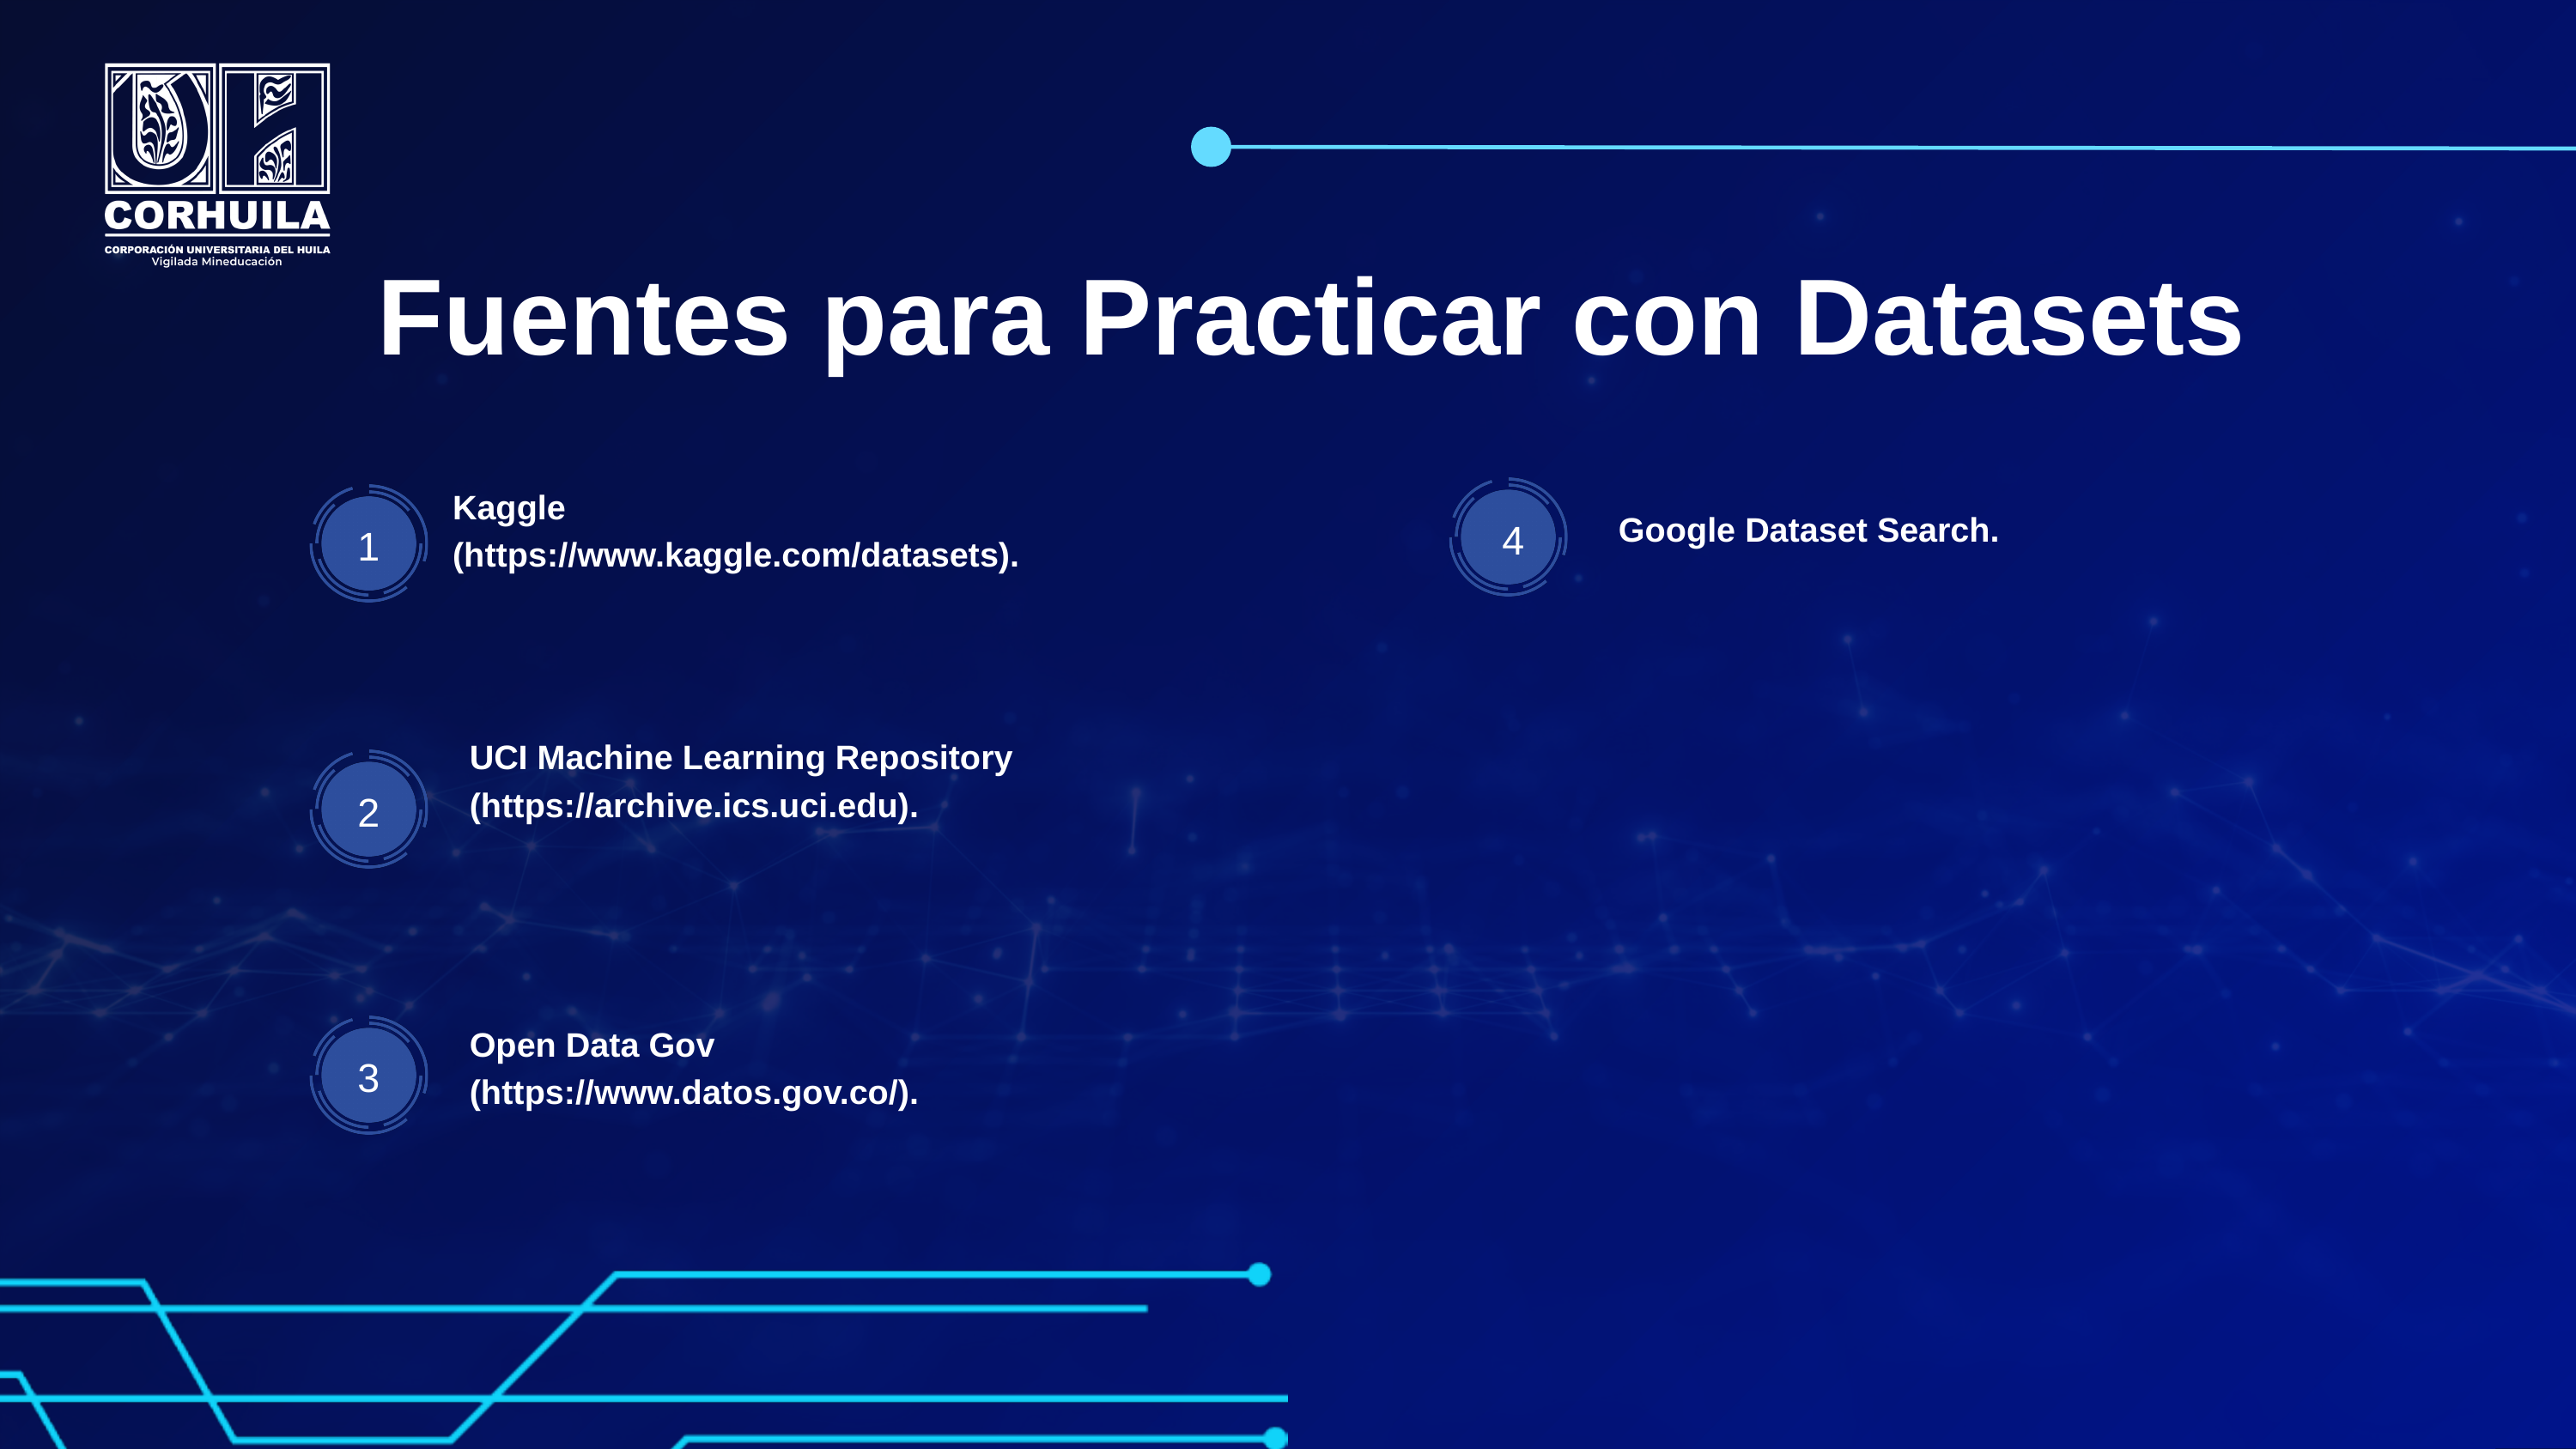

Fuentes para Practicar con Datasets

Kaggle (https://www.kaggle.com/datasets).

Google Dataset Search.
4
1
UCI Machine Learning Repository (https://archive.ics.uci.edu).

2

Open Data Gov (https://www.datos.gov.co/).
3